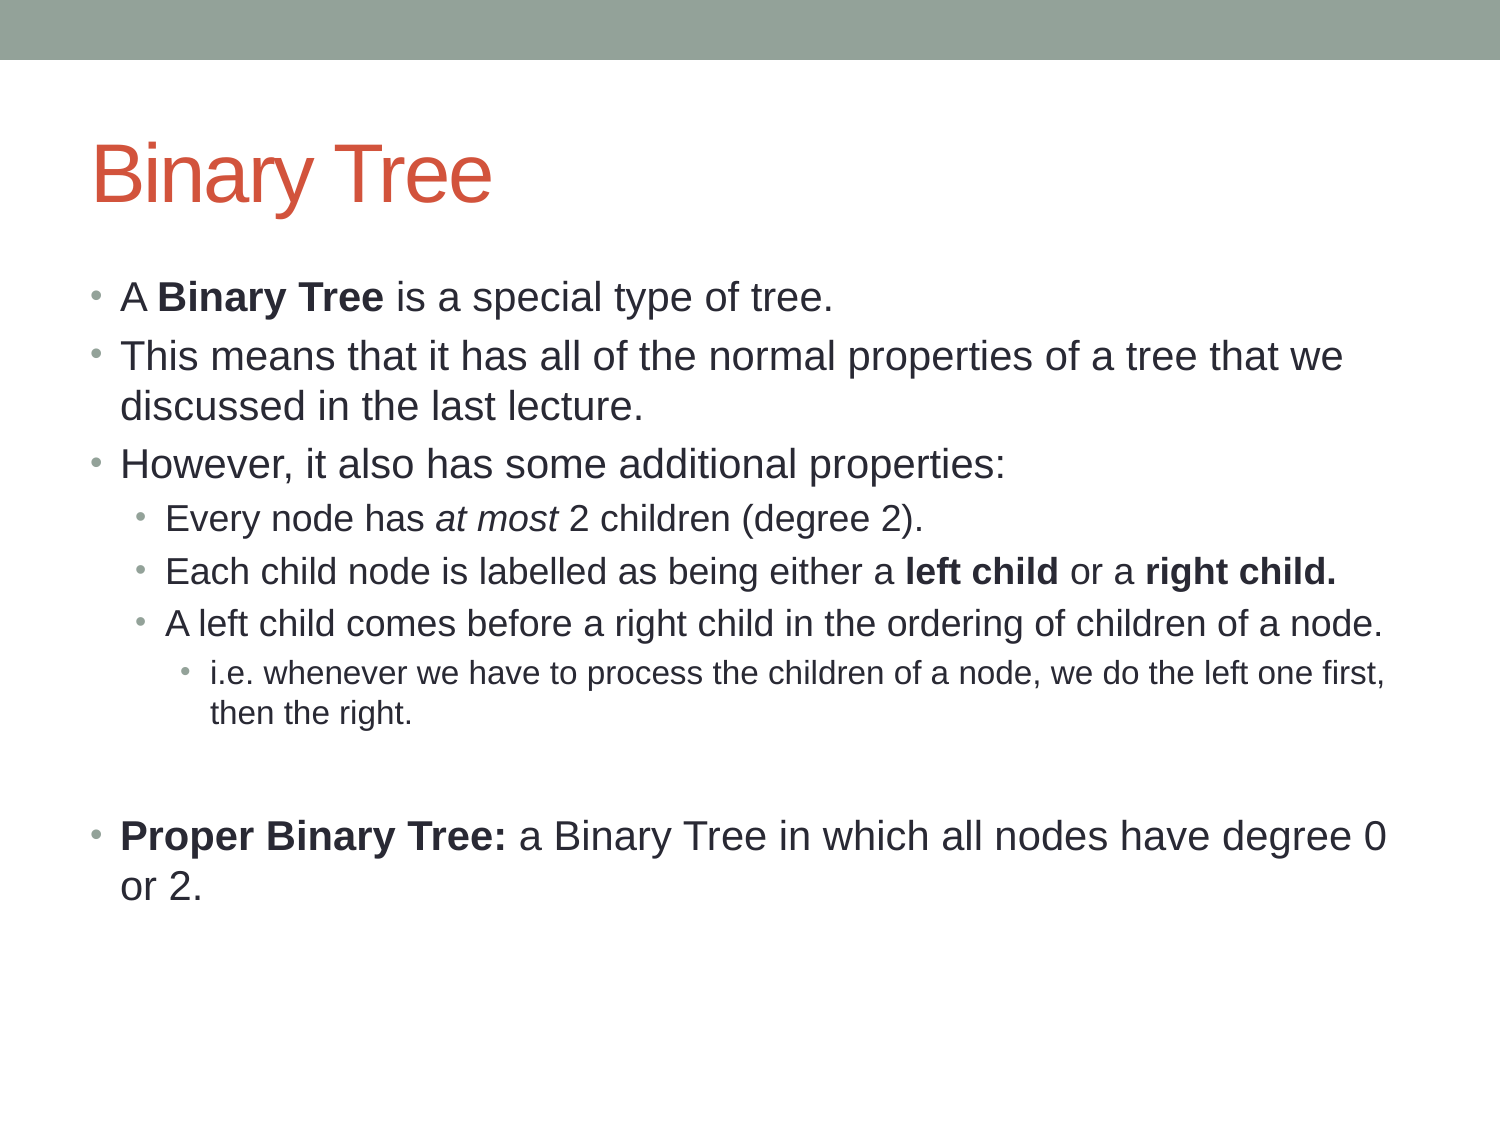

# Binary Tree
A Binary Tree is a special type of tree.
This means that it has all of the normal properties of a tree that we discussed in the last lecture.
However, it also has some additional properties:
Every node has at most 2 children (degree 2).
Each child node is labelled as being either a left child or a right child.
A left child comes before a right child in the ordering of children of a node.
i.e. whenever we have to process the children of a node, we do the left one first, then the right.

Proper Binary Tree: a Binary Tree in which all nodes have degree 0 or 2.